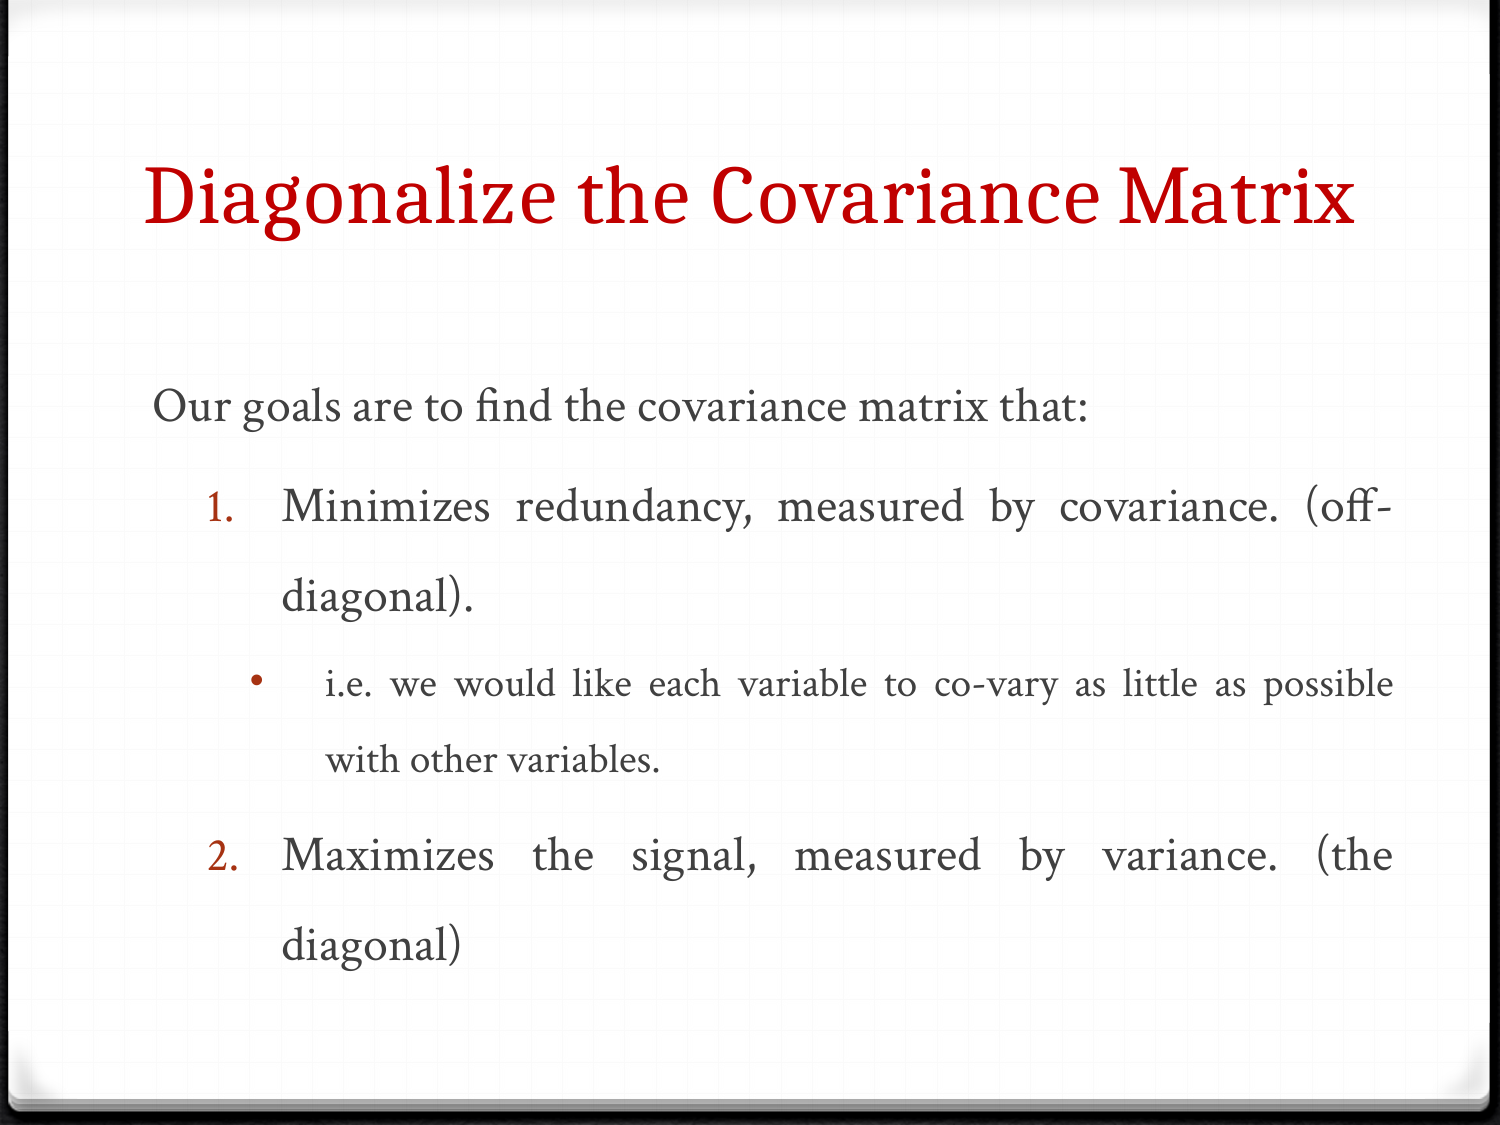

# Diagonalize the Covariance Matrix
Our goals are to find the covariance matrix that:
Minimizes redundancy, measured by covariance. (off-diagonal).
i.e. we would like each variable to co-vary as little as possible with other variables.
Maximizes the signal, measured by variance. (the diagonal)